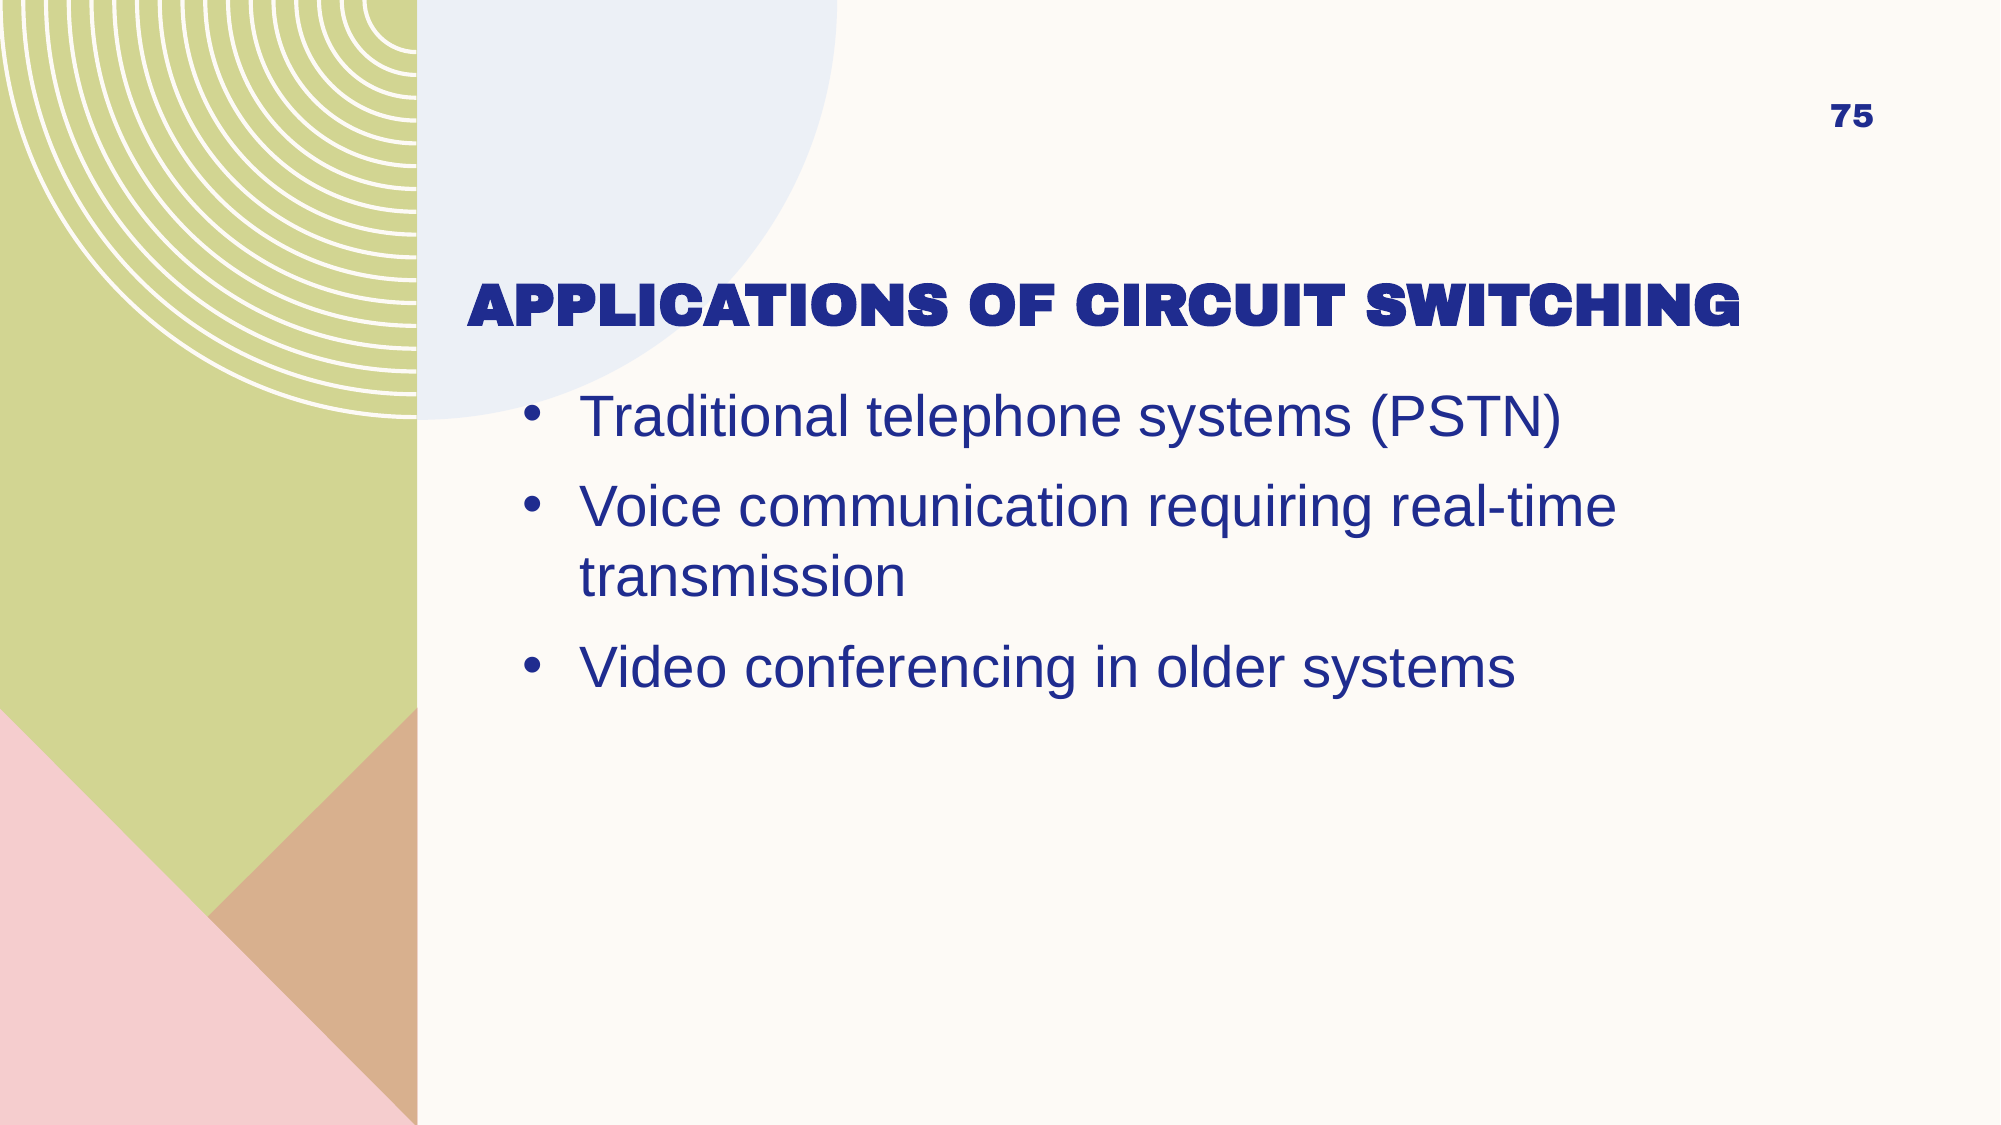

75
# Applications of Circuit Switching
Traditional telephone systems (PSTN)
Voice communication requiring real-time transmission
Video conferencing in older systems